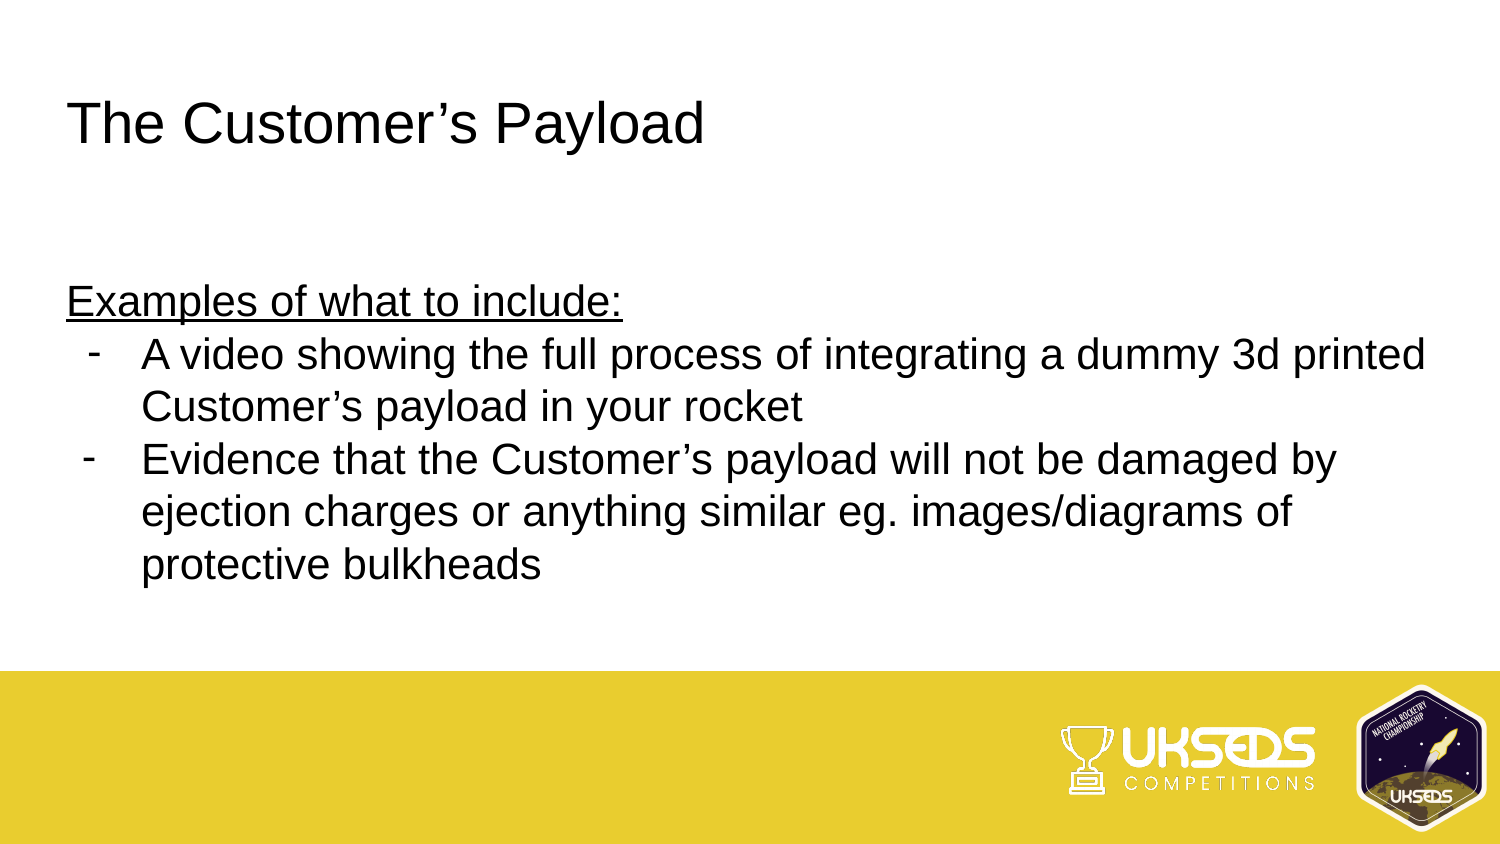

# The Customer’s Payload
Examples of what to include:
A video showing the full process of integrating a dummy 3d printed Customer’s payload in your rocket
Evidence that the Customer’s payload will not be damaged by ejection charges or anything similar eg. images/diagrams of protective bulkheads